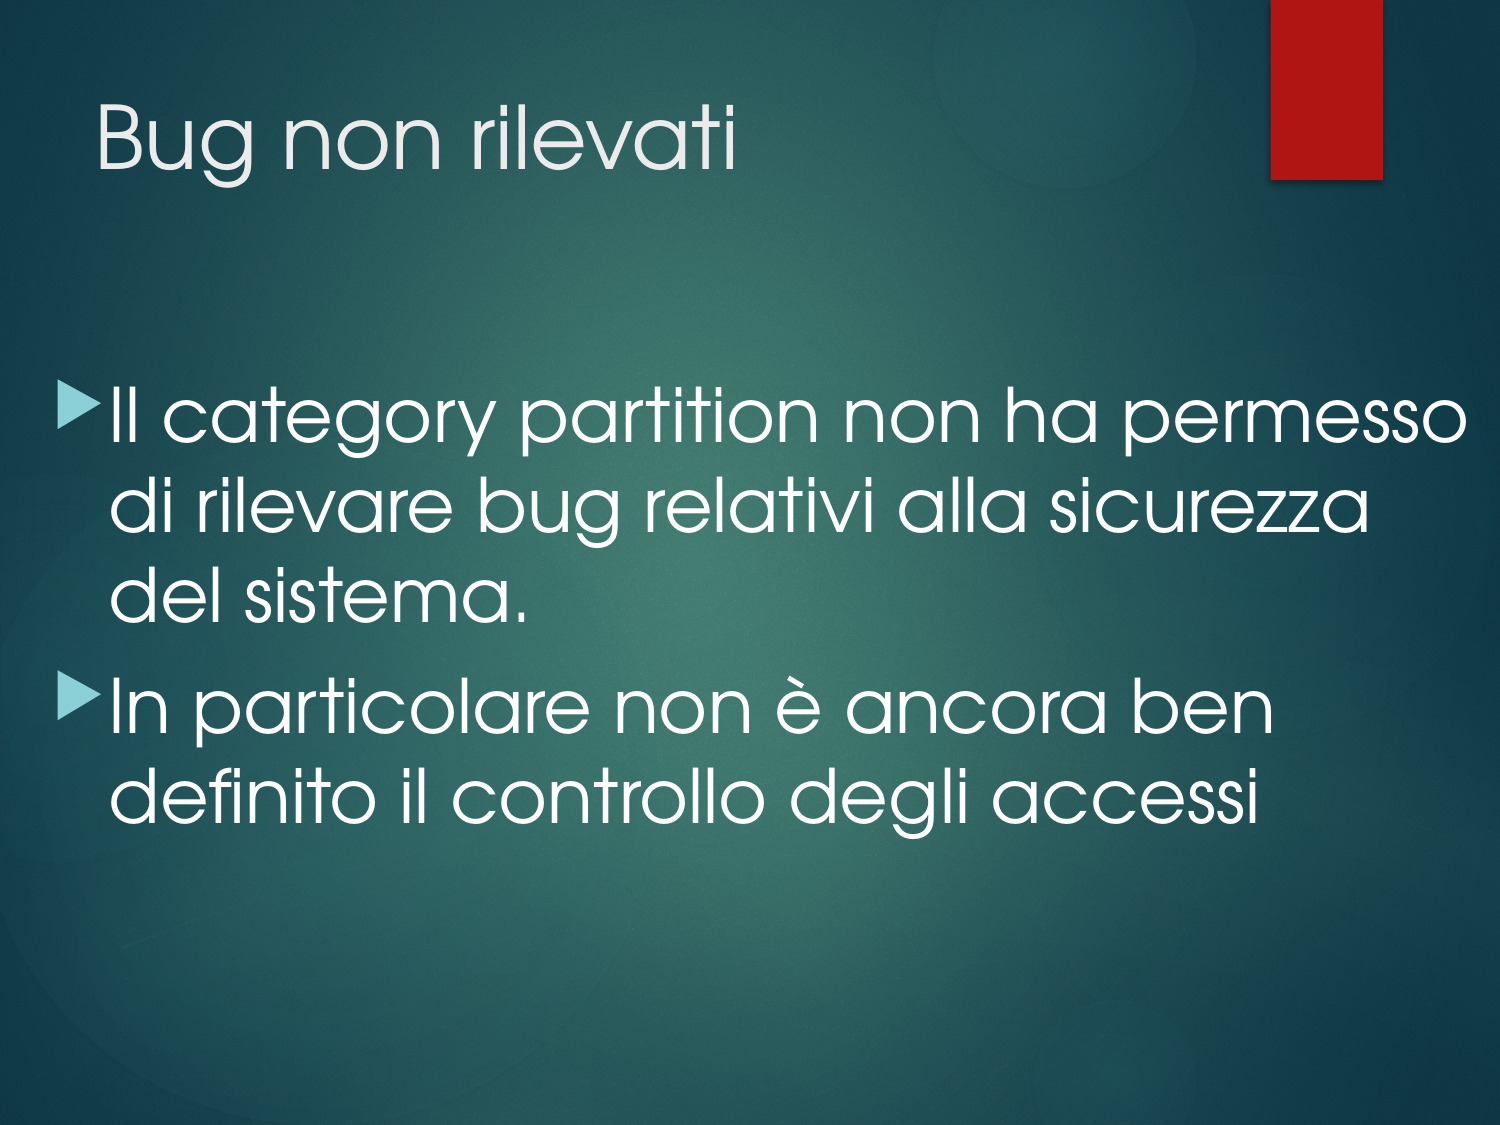

# Bug non rilevati
Il category partition non ha permesso di rilevare bug relativi alla sicurezza del sistema.
In particolare non è ancora ben definito il controllo degli accessi